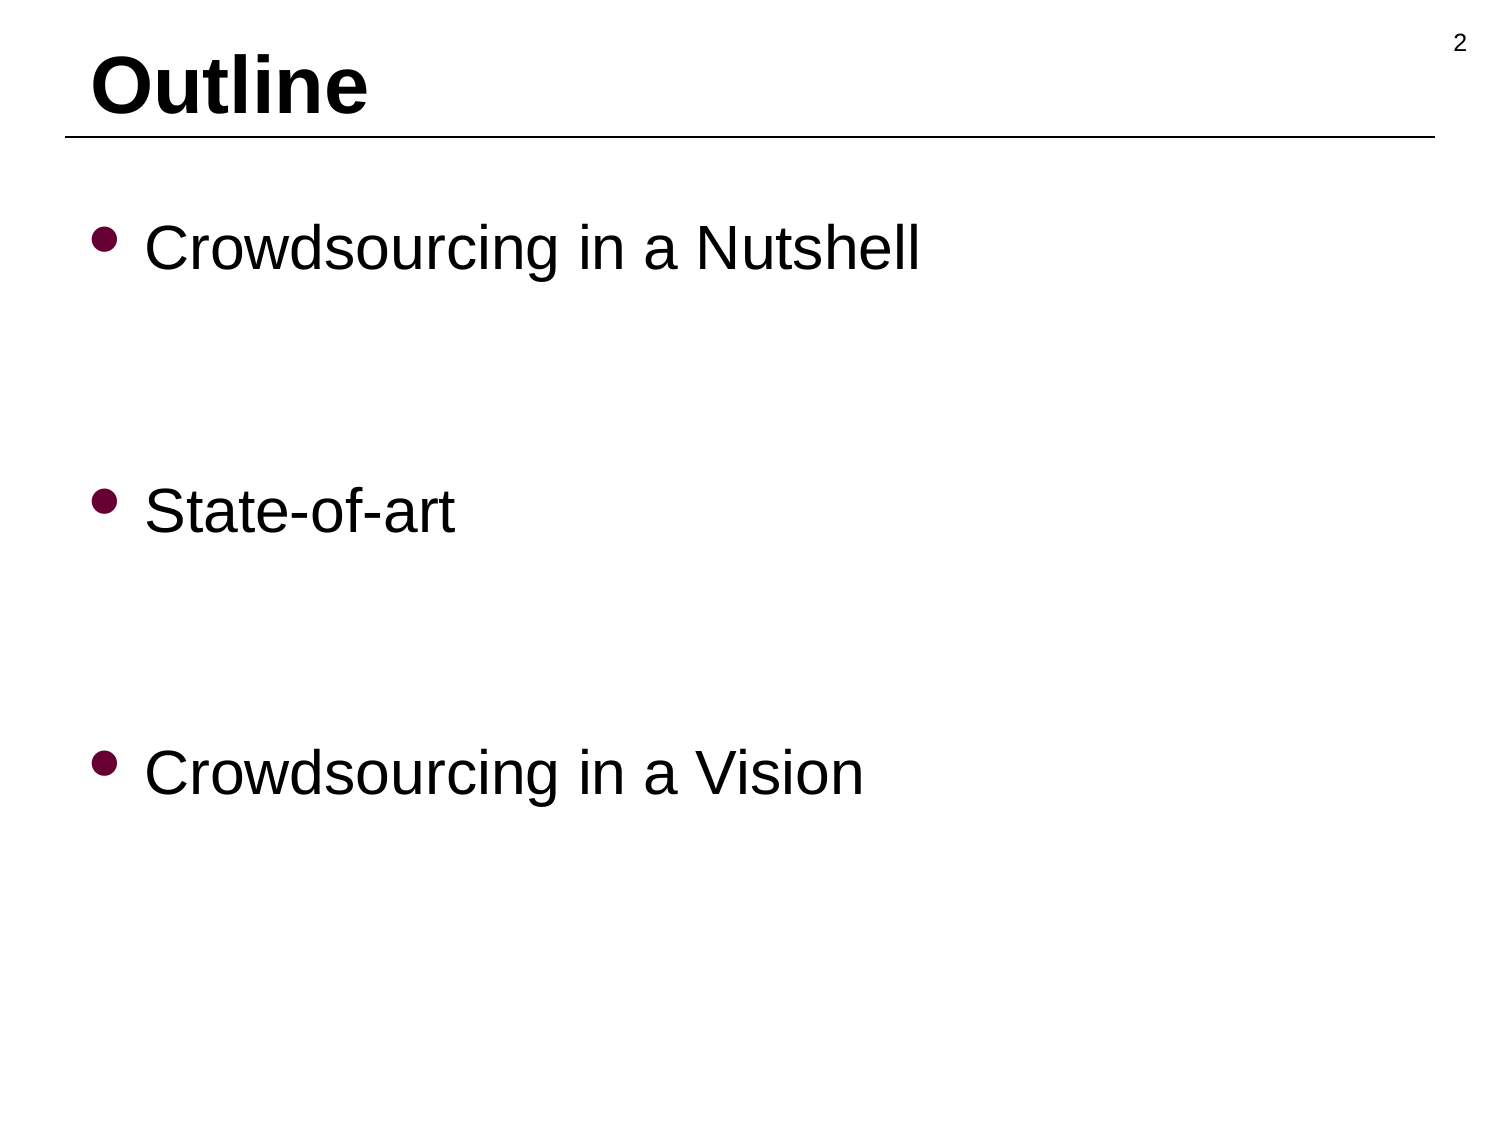

2
# Outline

Crowdsourcing in a Nutshell

State-of-art

Crowdsourcing in a Vision